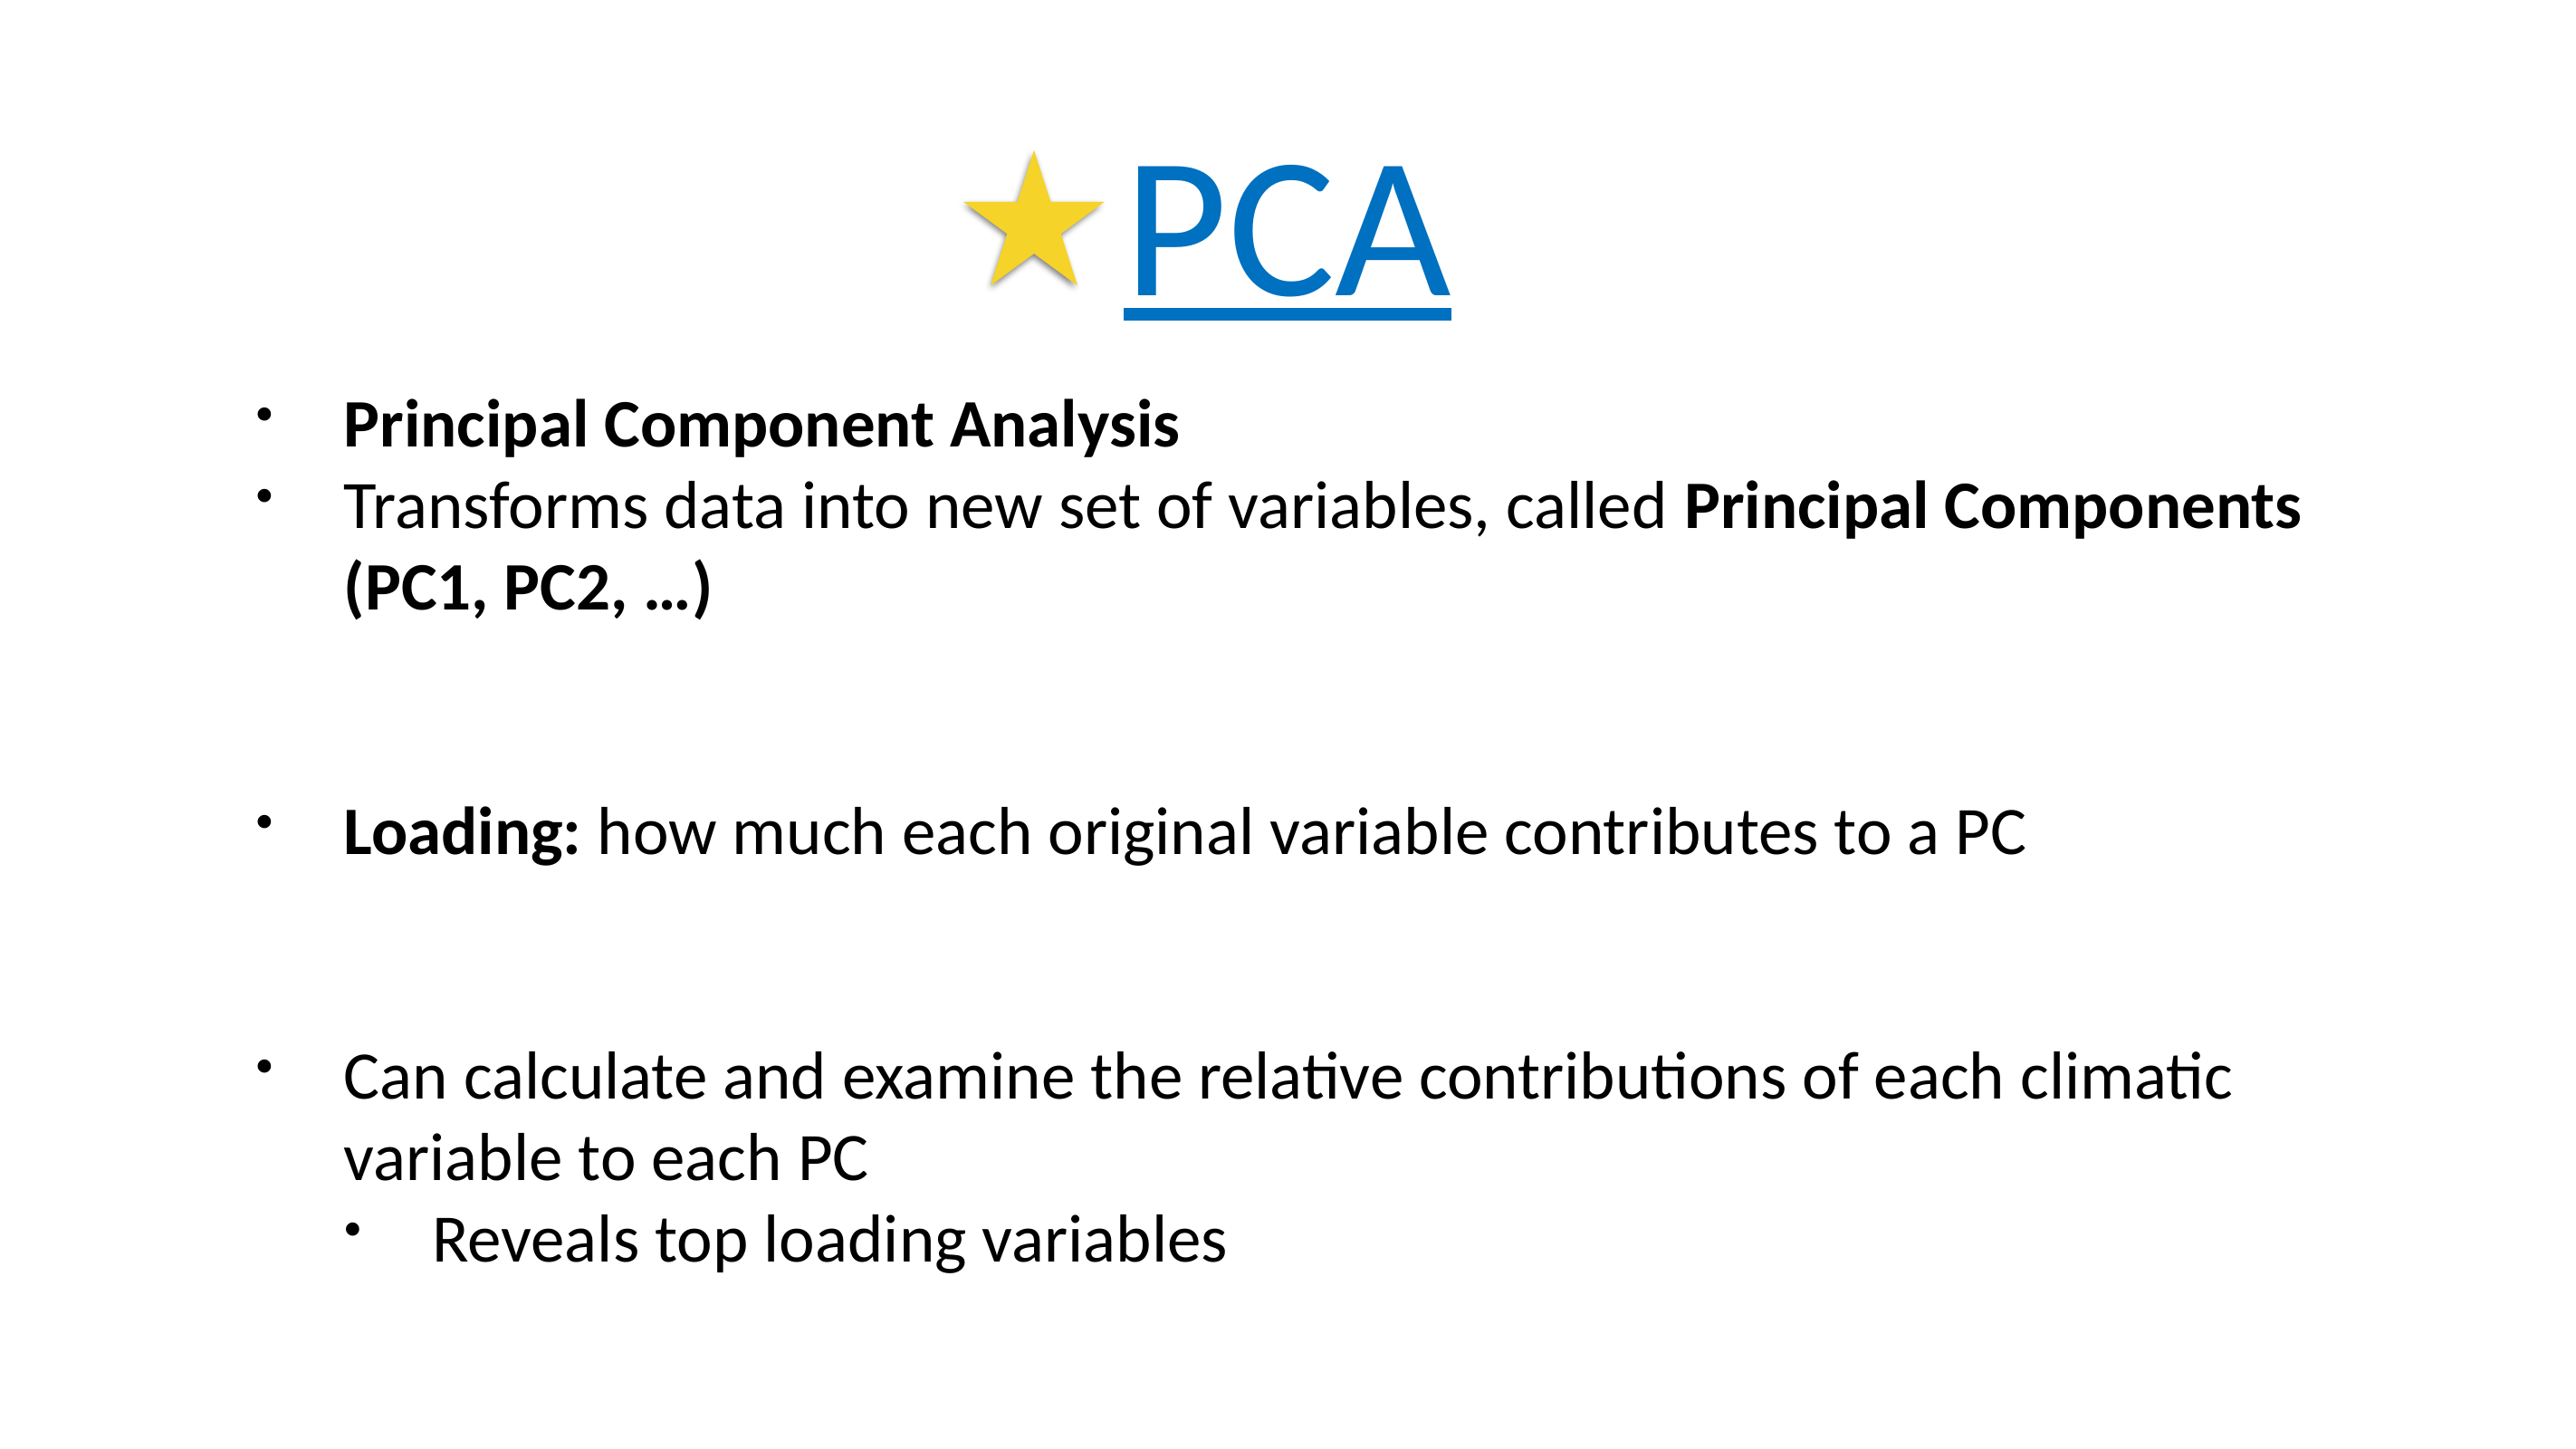

# PCA

Principal Component Analysis
Transforms data into new set of variables, called Principal Components (PC1, PC2, …)

Loading: how much each original variable contributes to a PC

Can calculate and examine the relative contributions of each climatic variable to each PC
Reveals top loading variables